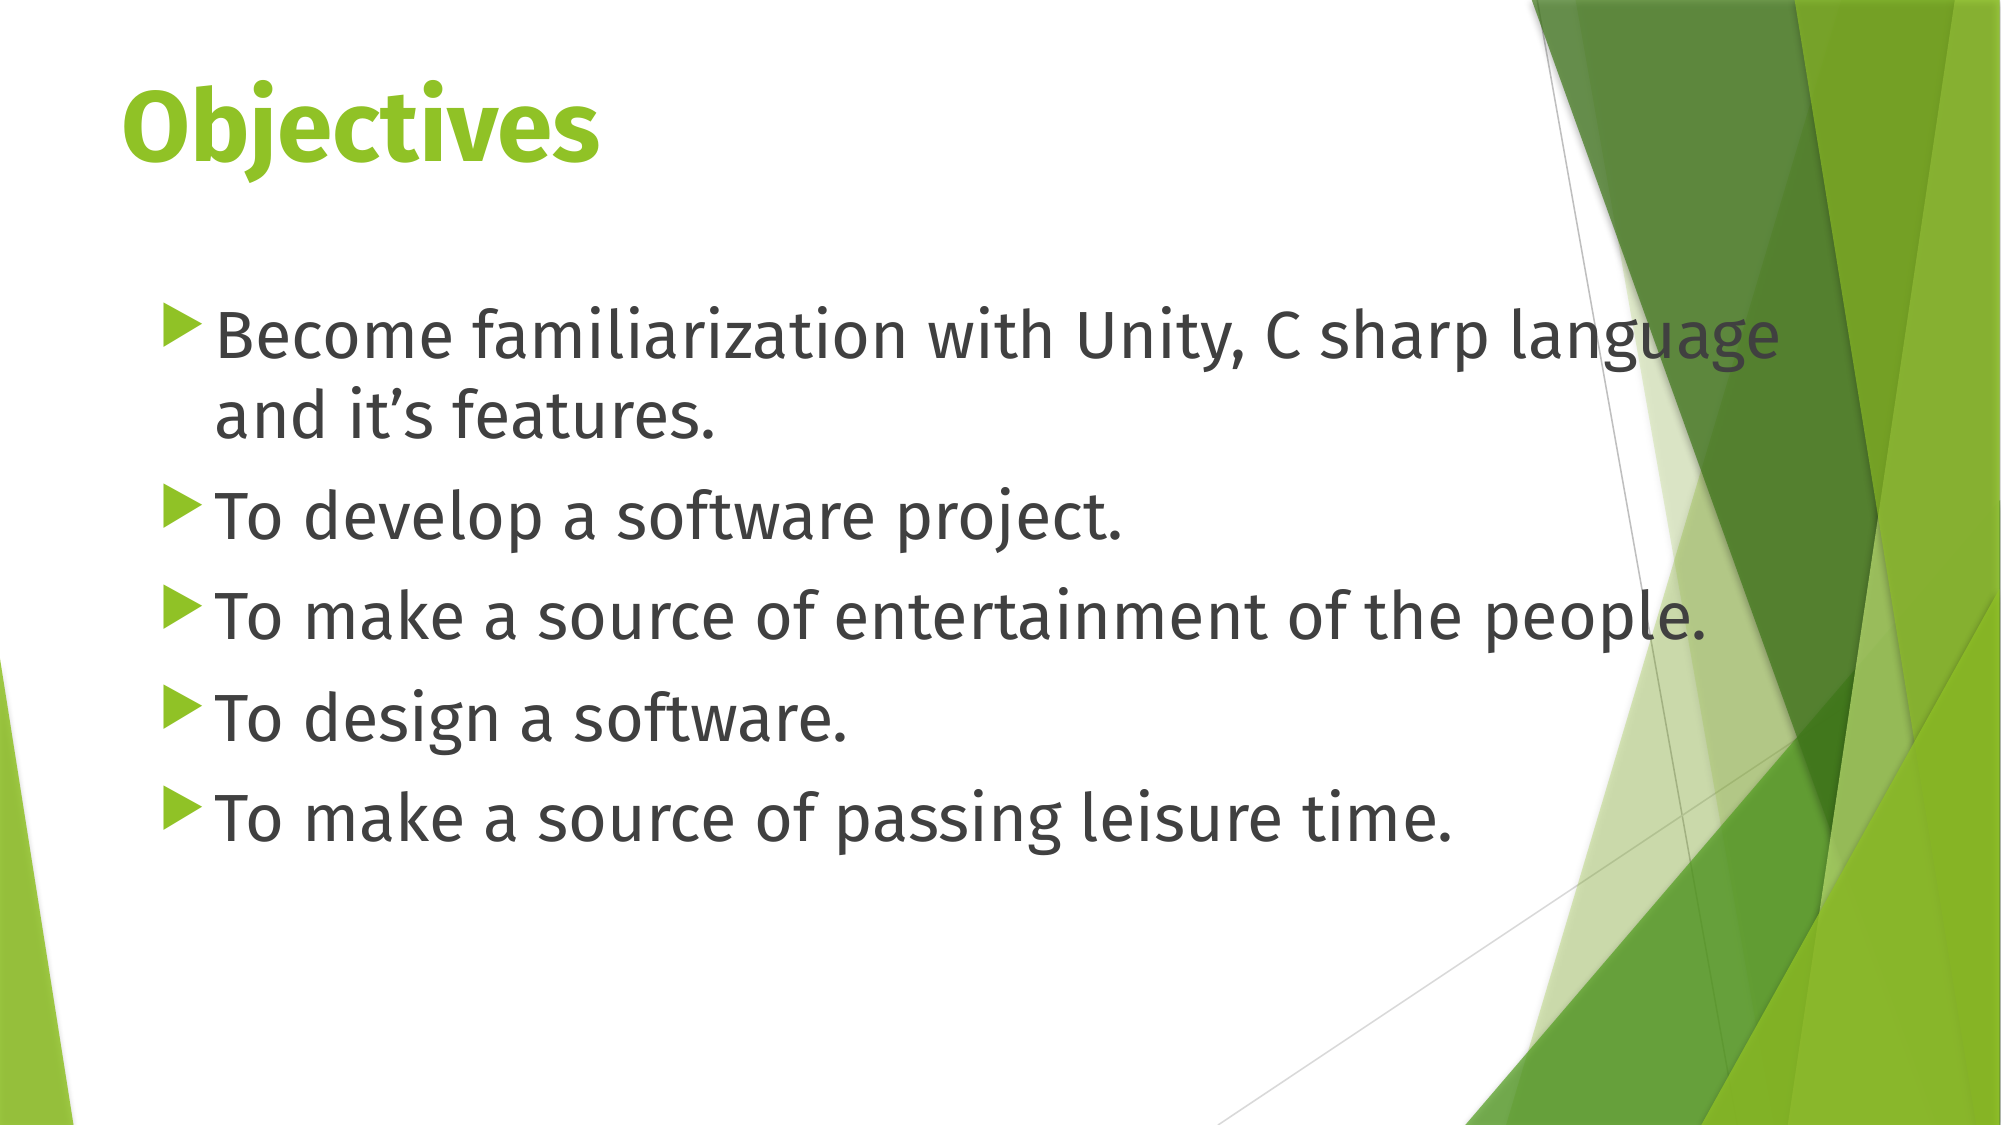

# Objectives
Become familiarization with Unity, C sharp language and it’s features.
To develop a software project.
To make a source of entertainment of the people.
To design a software.
To make a source of passing leisure time.